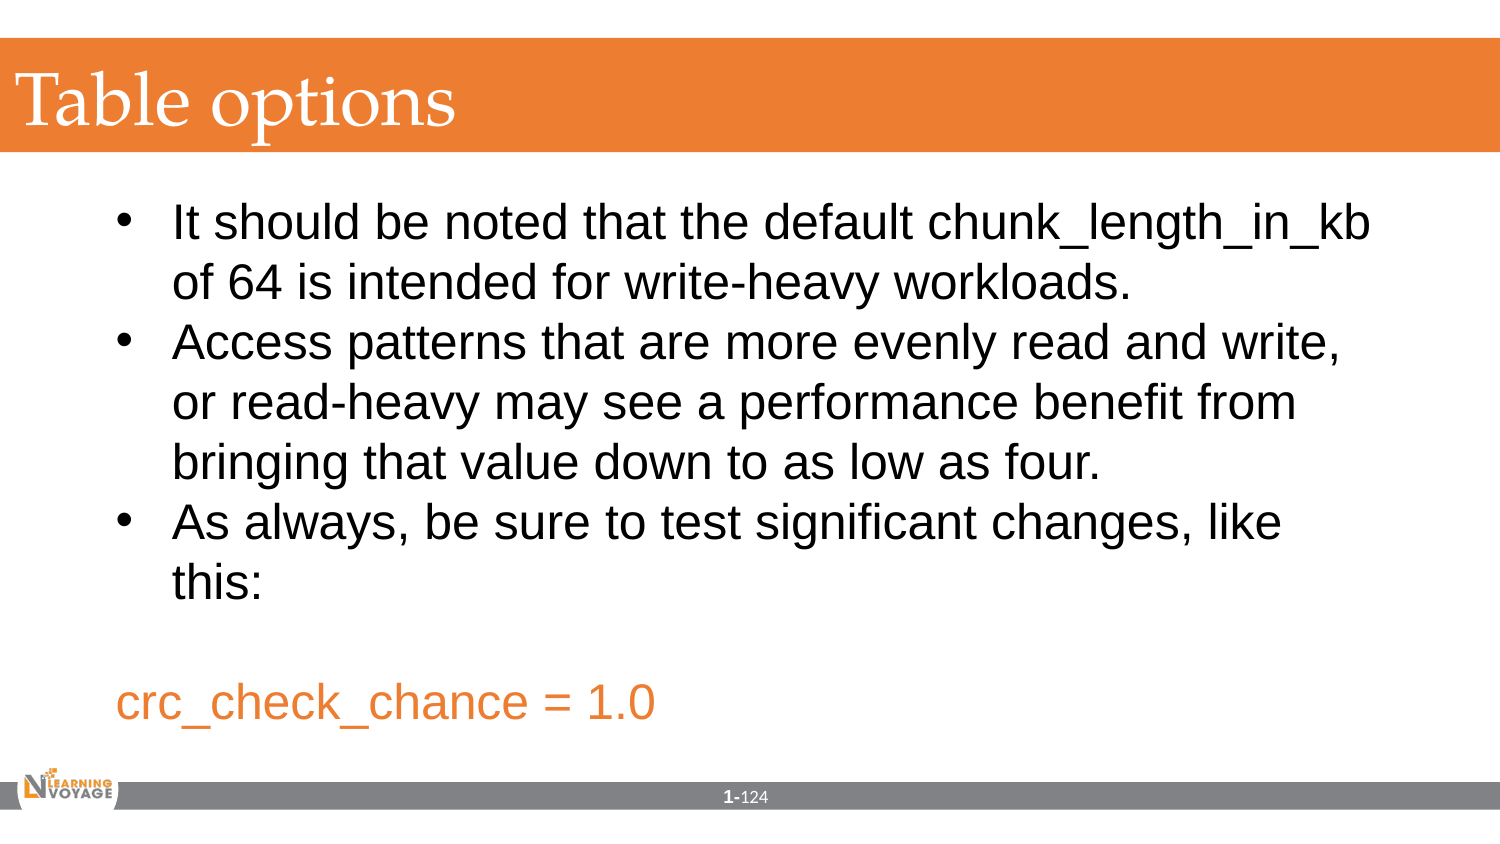

Table options
It should be noted that the default chunk_length_in_kb of 64 is intended for write-heavy workloads.
Access patterns that are more evenly read and write, or read-heavy may see a performance benefit from bringing that value down to as low as four.
As always, be sure to test significant changes, like this:

crc_check_chance = 1.0
1-124